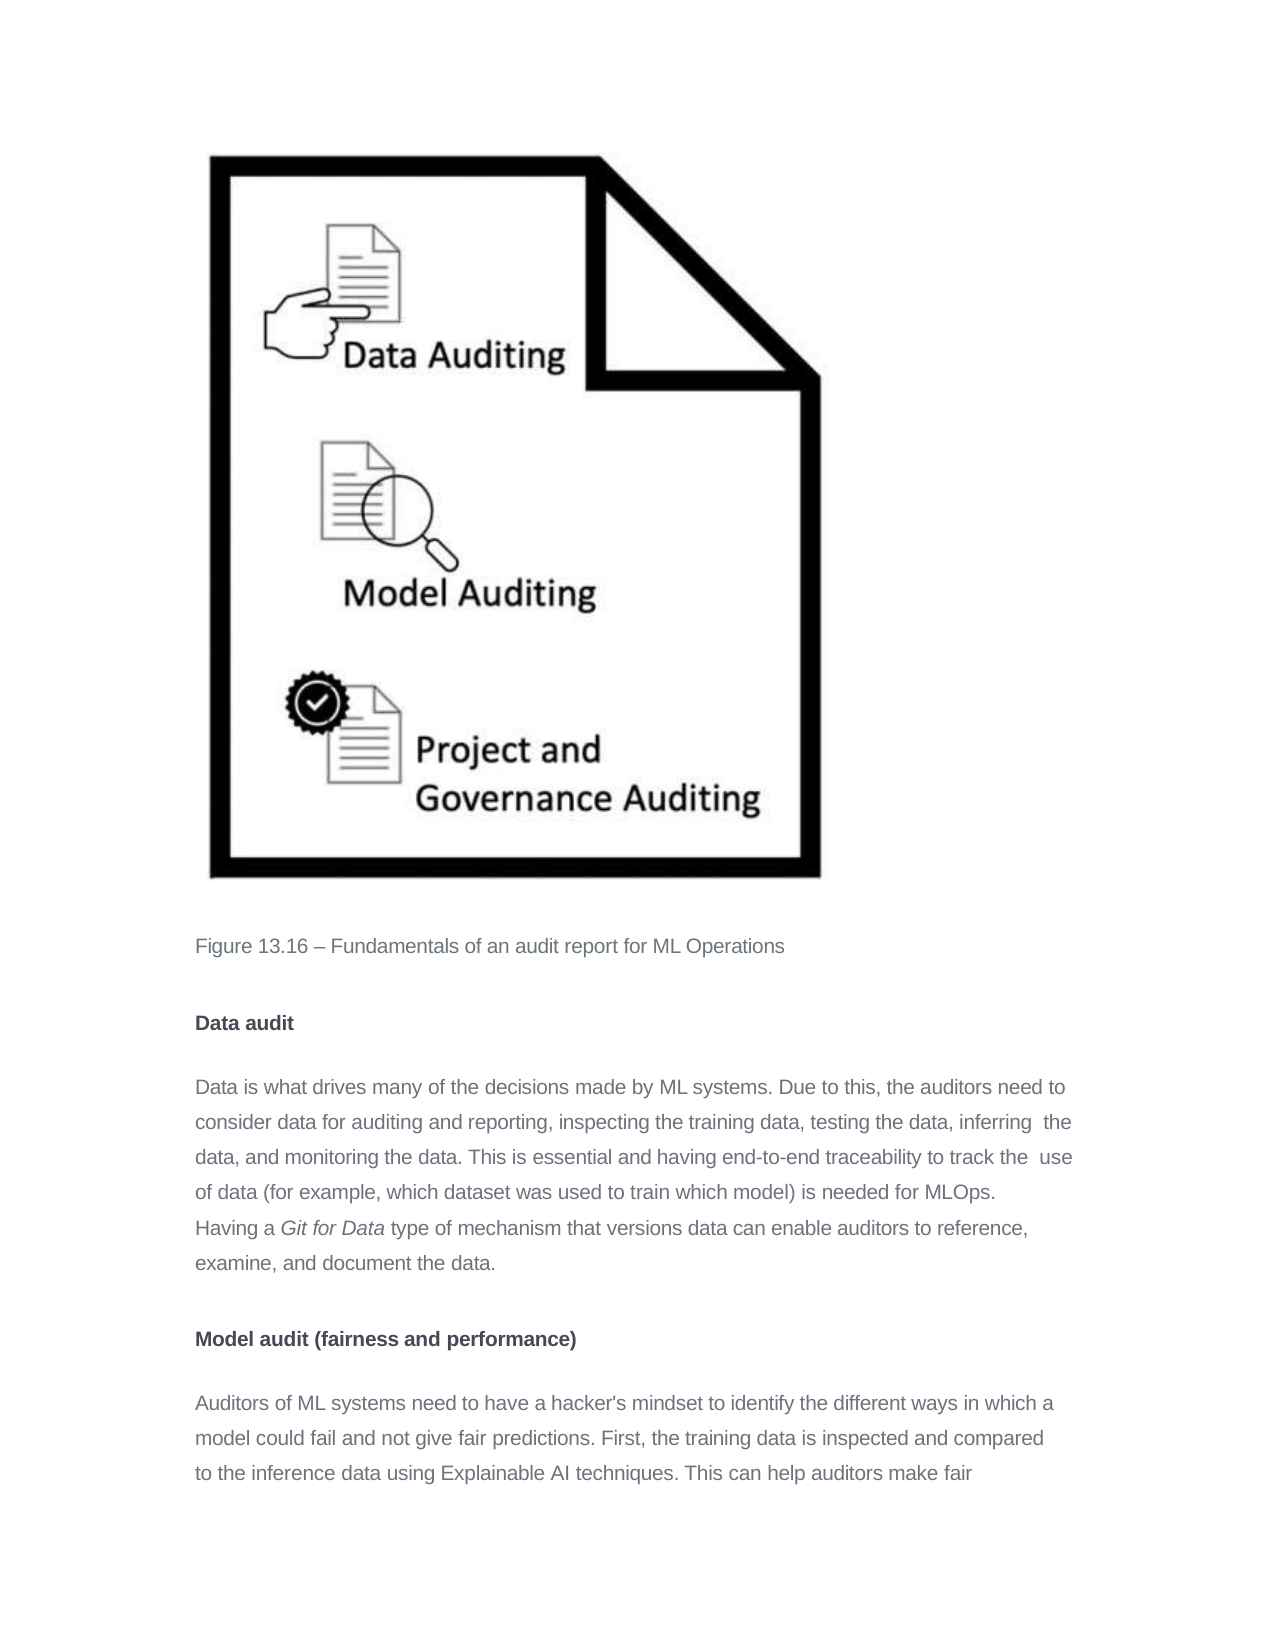

Figure 13.16 – Fundamentals of an audit report for ML Operations

Data audit

Data is what drives many of the decisions made by ML systems. Due to this, the auditors need to  consider data for auditing and reporting, inspecting the training data, testing the data, inferring  the data, and monitoring the data. This is essential and having end-to-end traceability to track the  use of data (for example, which dataset was used to train which model) is needed for MLOps.
Having a Git for Data type of mechanism that versions data can enable auditors to reference,  examine, and document the data.

Model audit (fairness and performance)

Auditors of ML systems need to have a hacker's mindset to identify the different ways in which a  model could fail and not give fair predictions. First, the training data is inspected and compared  to the inference data using Explainable AI techniques. This can help auditors make fair